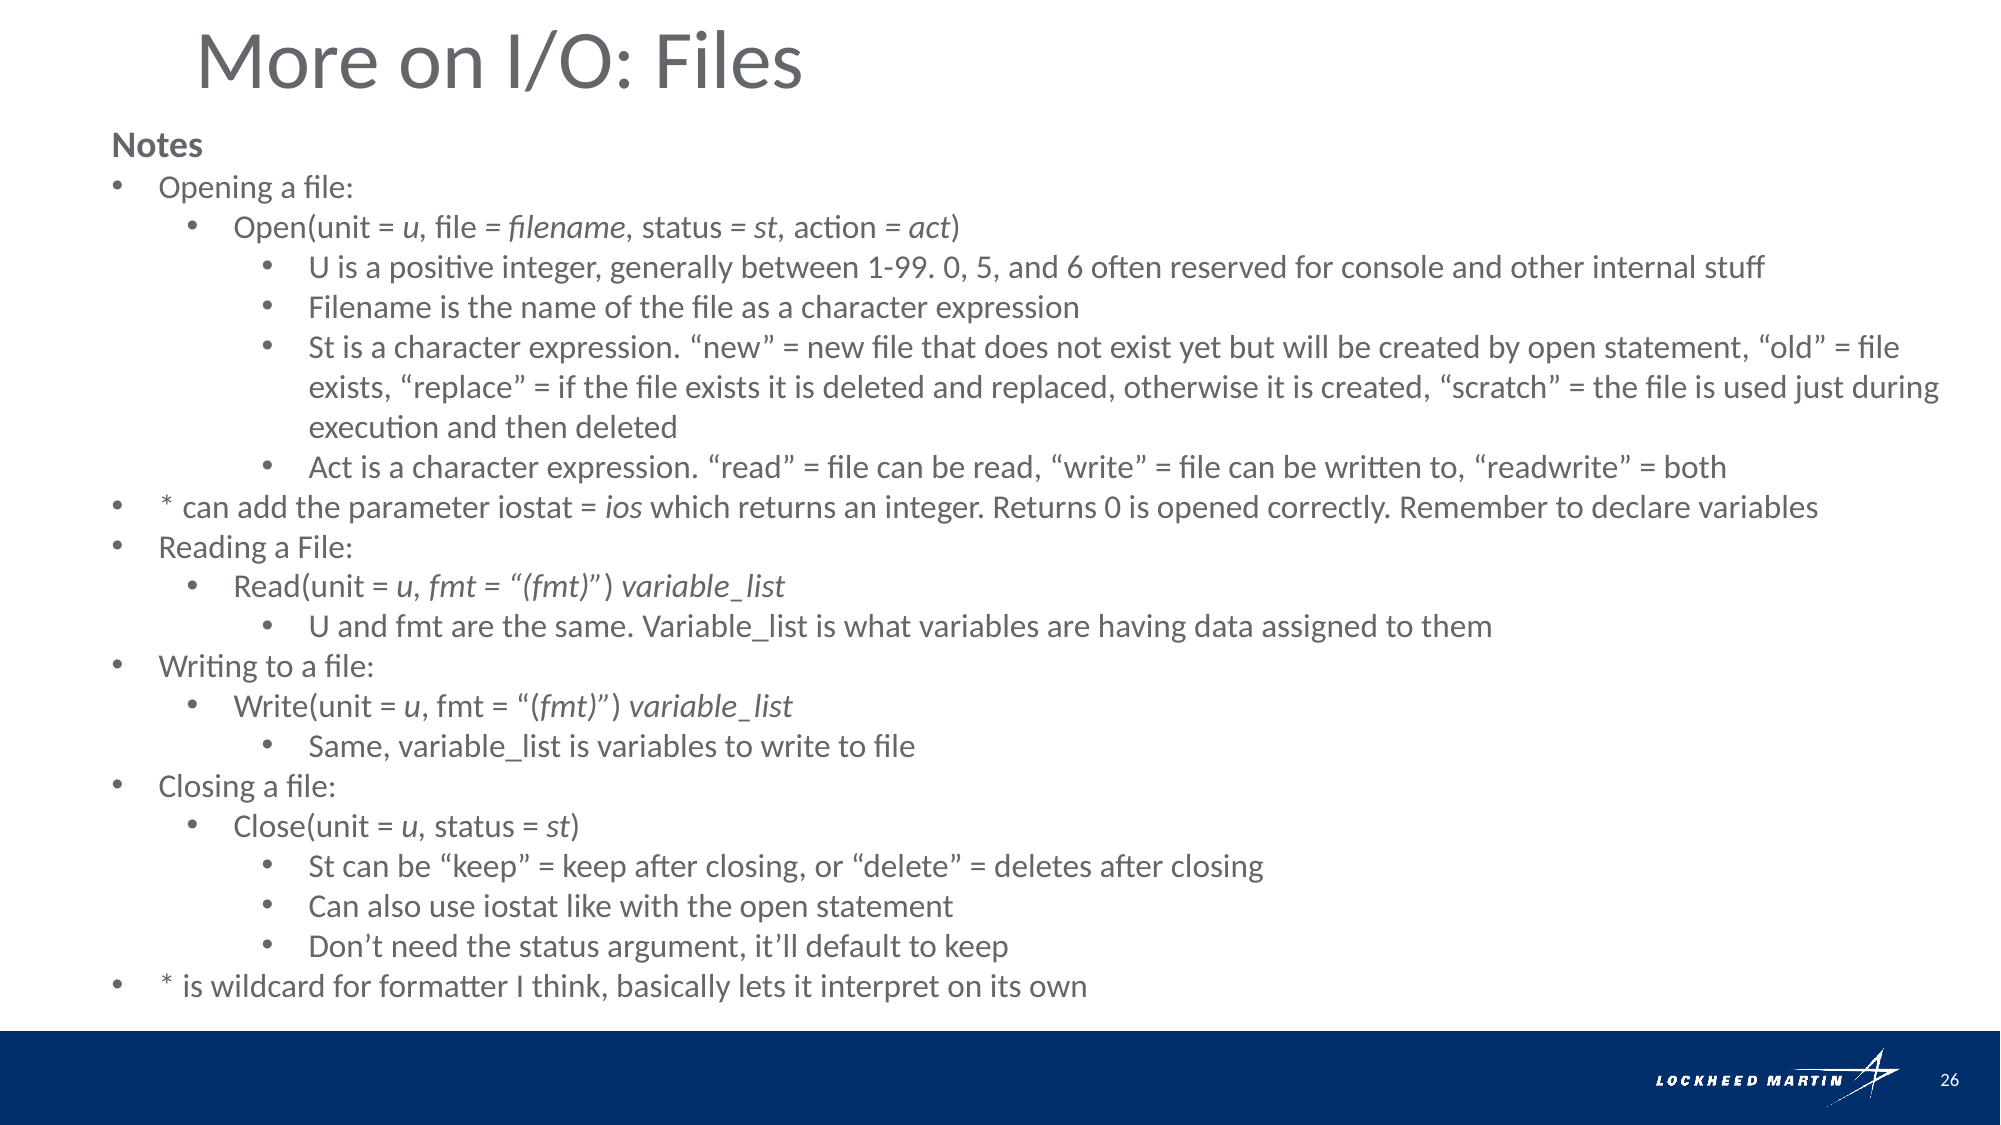

# More on I/O: Files
Notes
Opening a file:
Open(unit = u, file = filename, status = st, action = act)
U is a positive integer, generally between 1-99. 0, 5, and 6 often reserved for console and other internal stuff
Filename is the name of the file as a character expression
St is a character expression. “new” = new file that does not exist yet but will be created by open statement, “old” = file exists, “replace” = if the file exists it is deleted and replaced, otherwise it is created, “scratch” = the file is used just during execution and then deleted
Act is a character expression. “read” = file can be read, “write” = file can be written to, “readwrite” = both
* can add the parameter iostat = ios which returns an integer. Returns 0 is opened correctly. Remember to declare variables
Reading a File:
Read(unit = u, fmt = “(fmt)”) variable_list
U and fmt are the same. Variable_list is what variables are having data assigned to them
Writing to a file:
Write(unit = u, fmt = “(fmt)”) variable_list
Same, variable_list is variables to write to file
Closing a file:
Close(unit = u, status = st)
St can be “keep” = keep after closing, or “delete” = deletes after closing
Can also use iostat like with the open statement
Don’t need the status argument, it’ll default to keep
* is wildcard for formatter I think, basically lets it interpret on its own